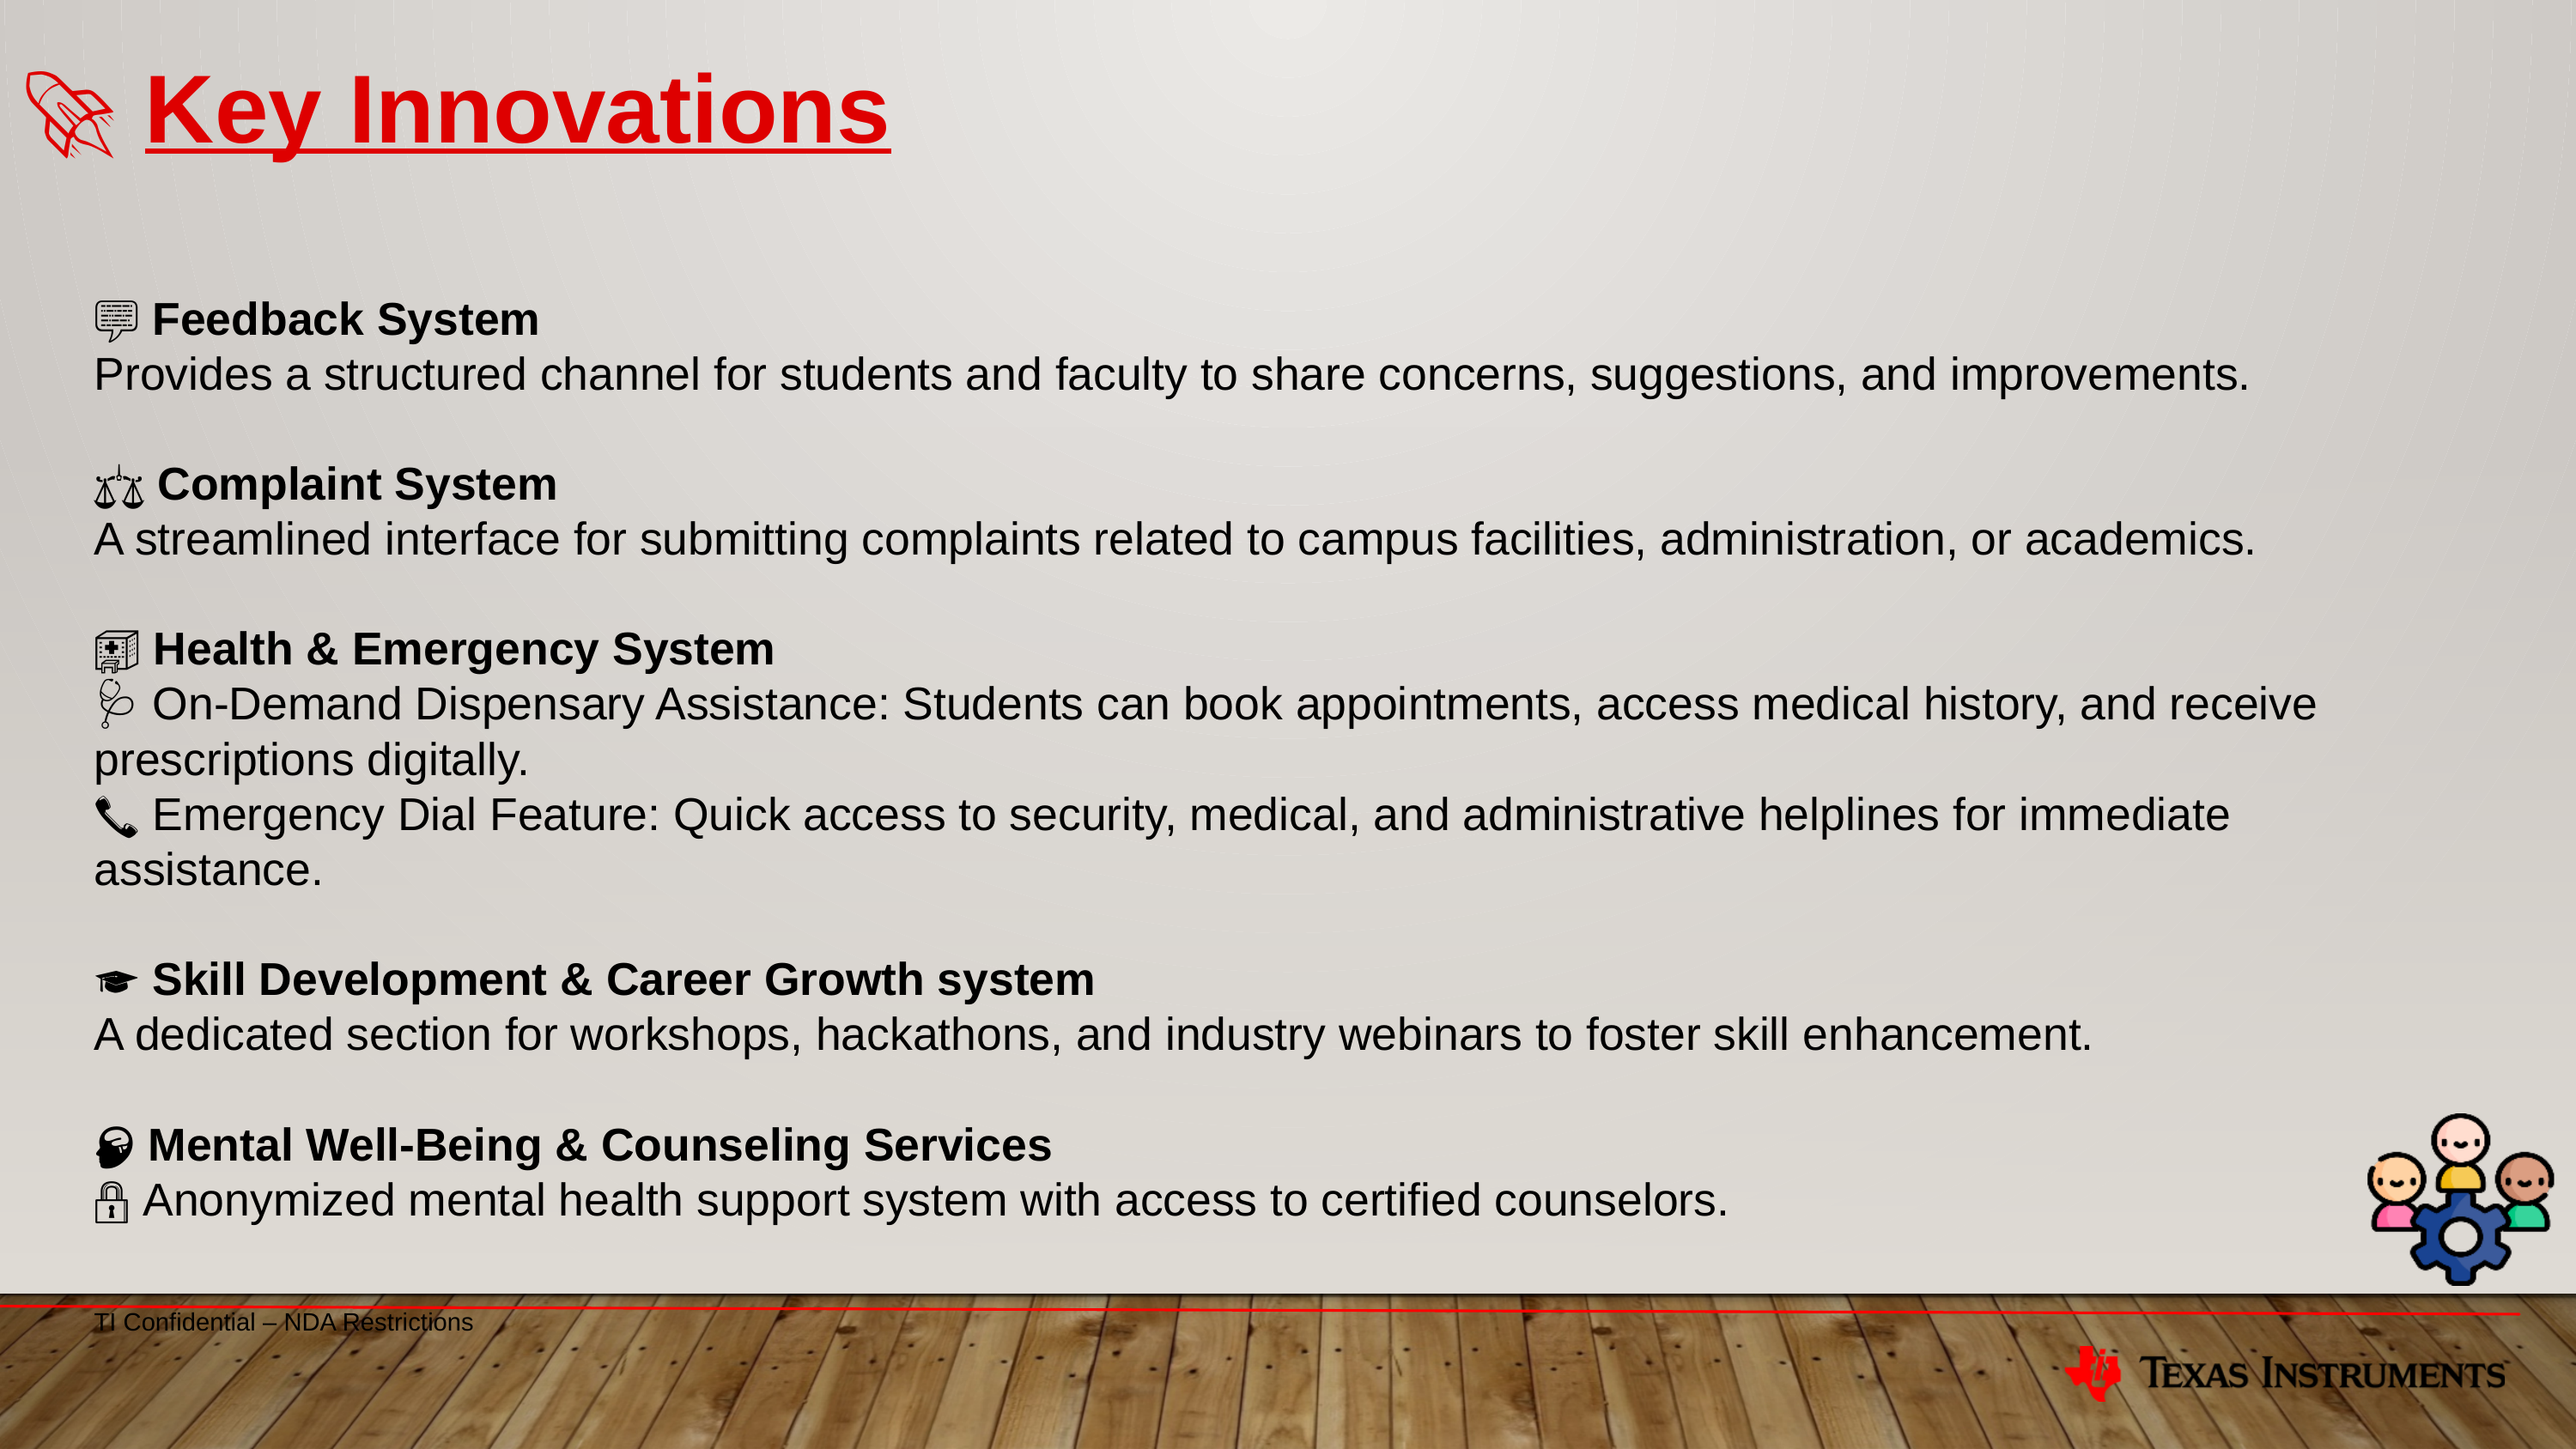

🚀 Key Innovations

💬 Feedback System
Provides a structured channel for students and faculty to share concerns, suggestions, and improvements.

⚖️ Complaint System
A streamlined interface for submitting complaints related to campus facilities, administration, or academics.

🏥 Health & Emergency System
🩺 On-Demand Dispensary Assistance: Students can book appointments, access medical history, and receive prescriptions digitally.
📞 Emergency Dial Feature: Quick access to security, medical, and administrative helplines for immediate assistance.

🎓 Skill Development & Career Growth system
A dedicated section for workshops, hackathons, and industry webinars to foster skill enhancement.

🧠 Mental Well-Being & Counseling Services
🔒 Anonymized mental health support system with access to certified counselors.

28

TI Confidential – NDA Restrictions